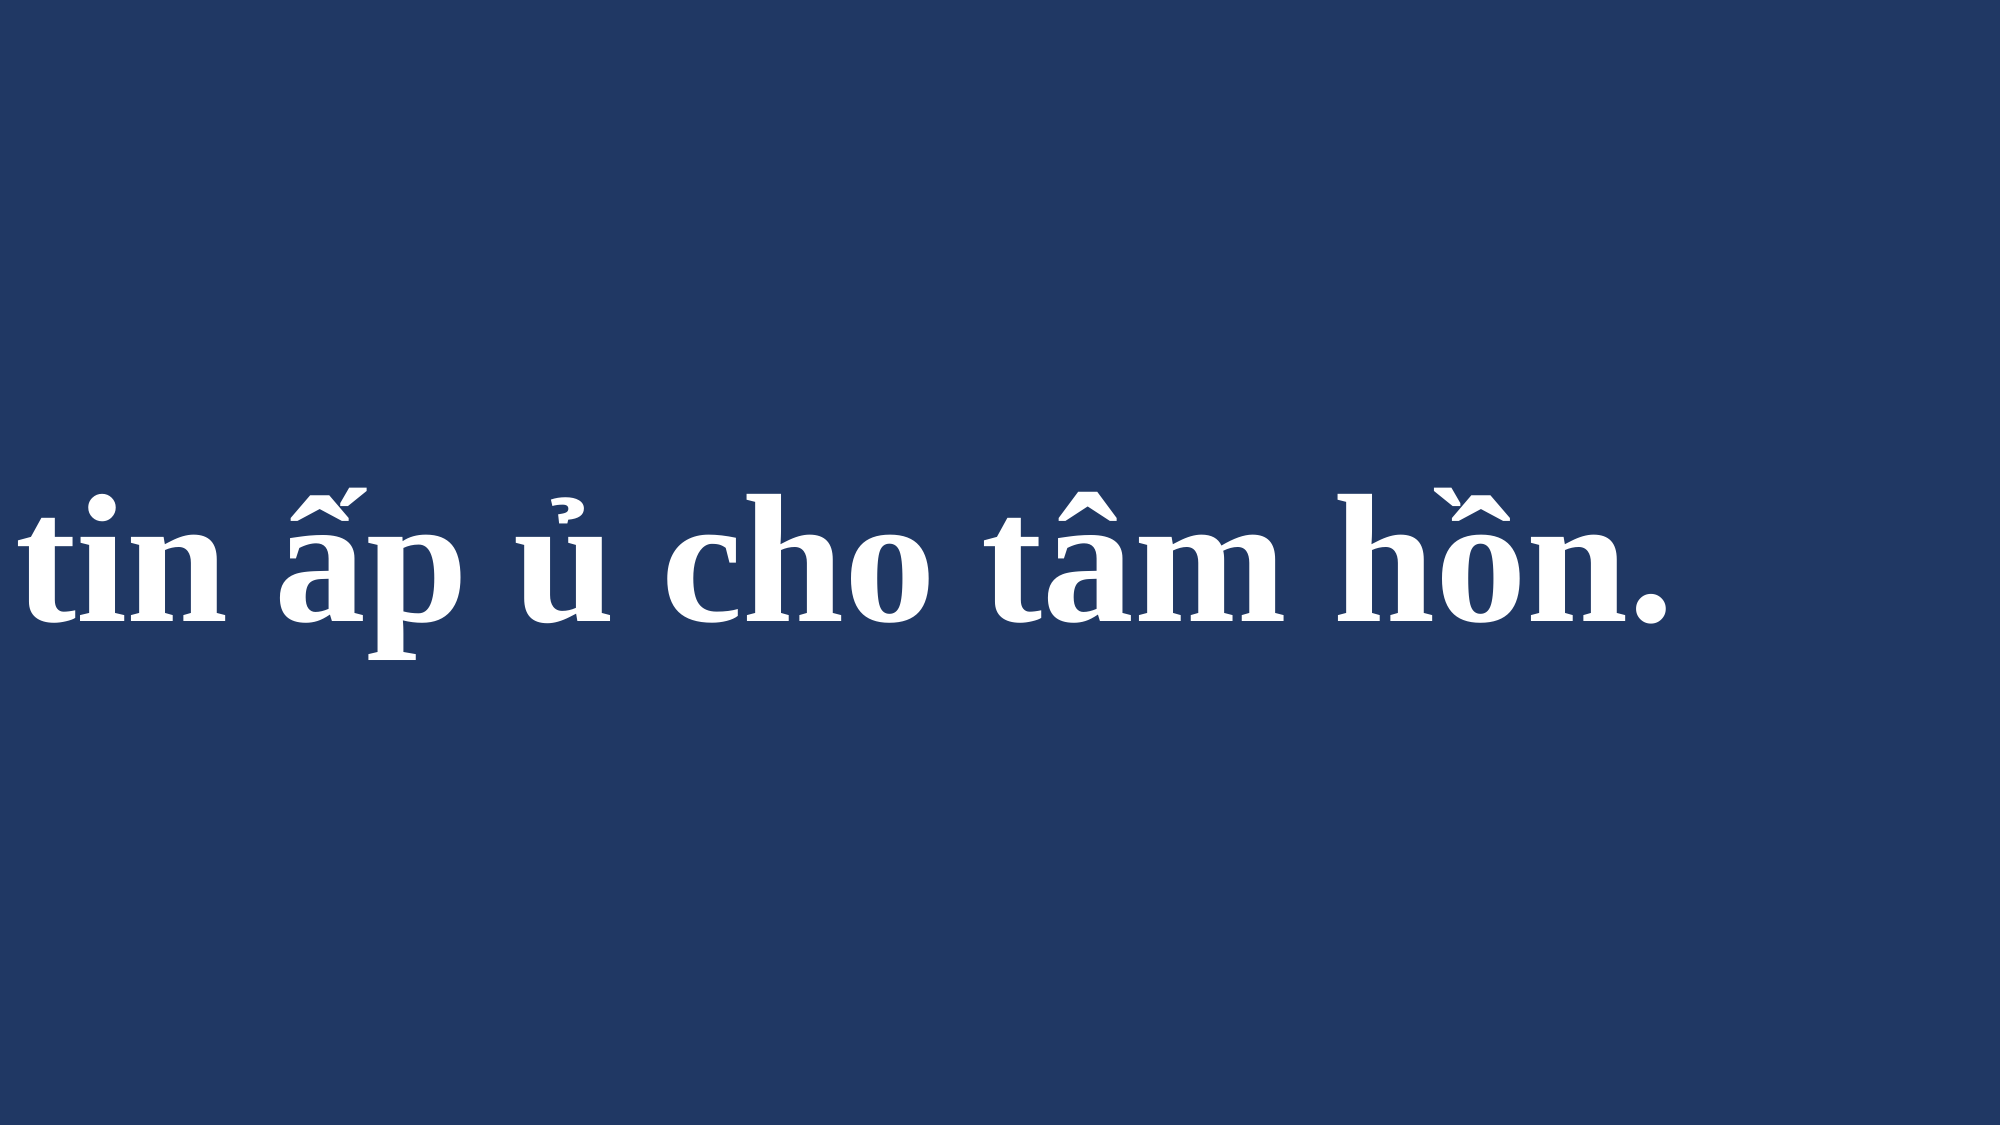

# tin ấp ủ cho tâm hồn.